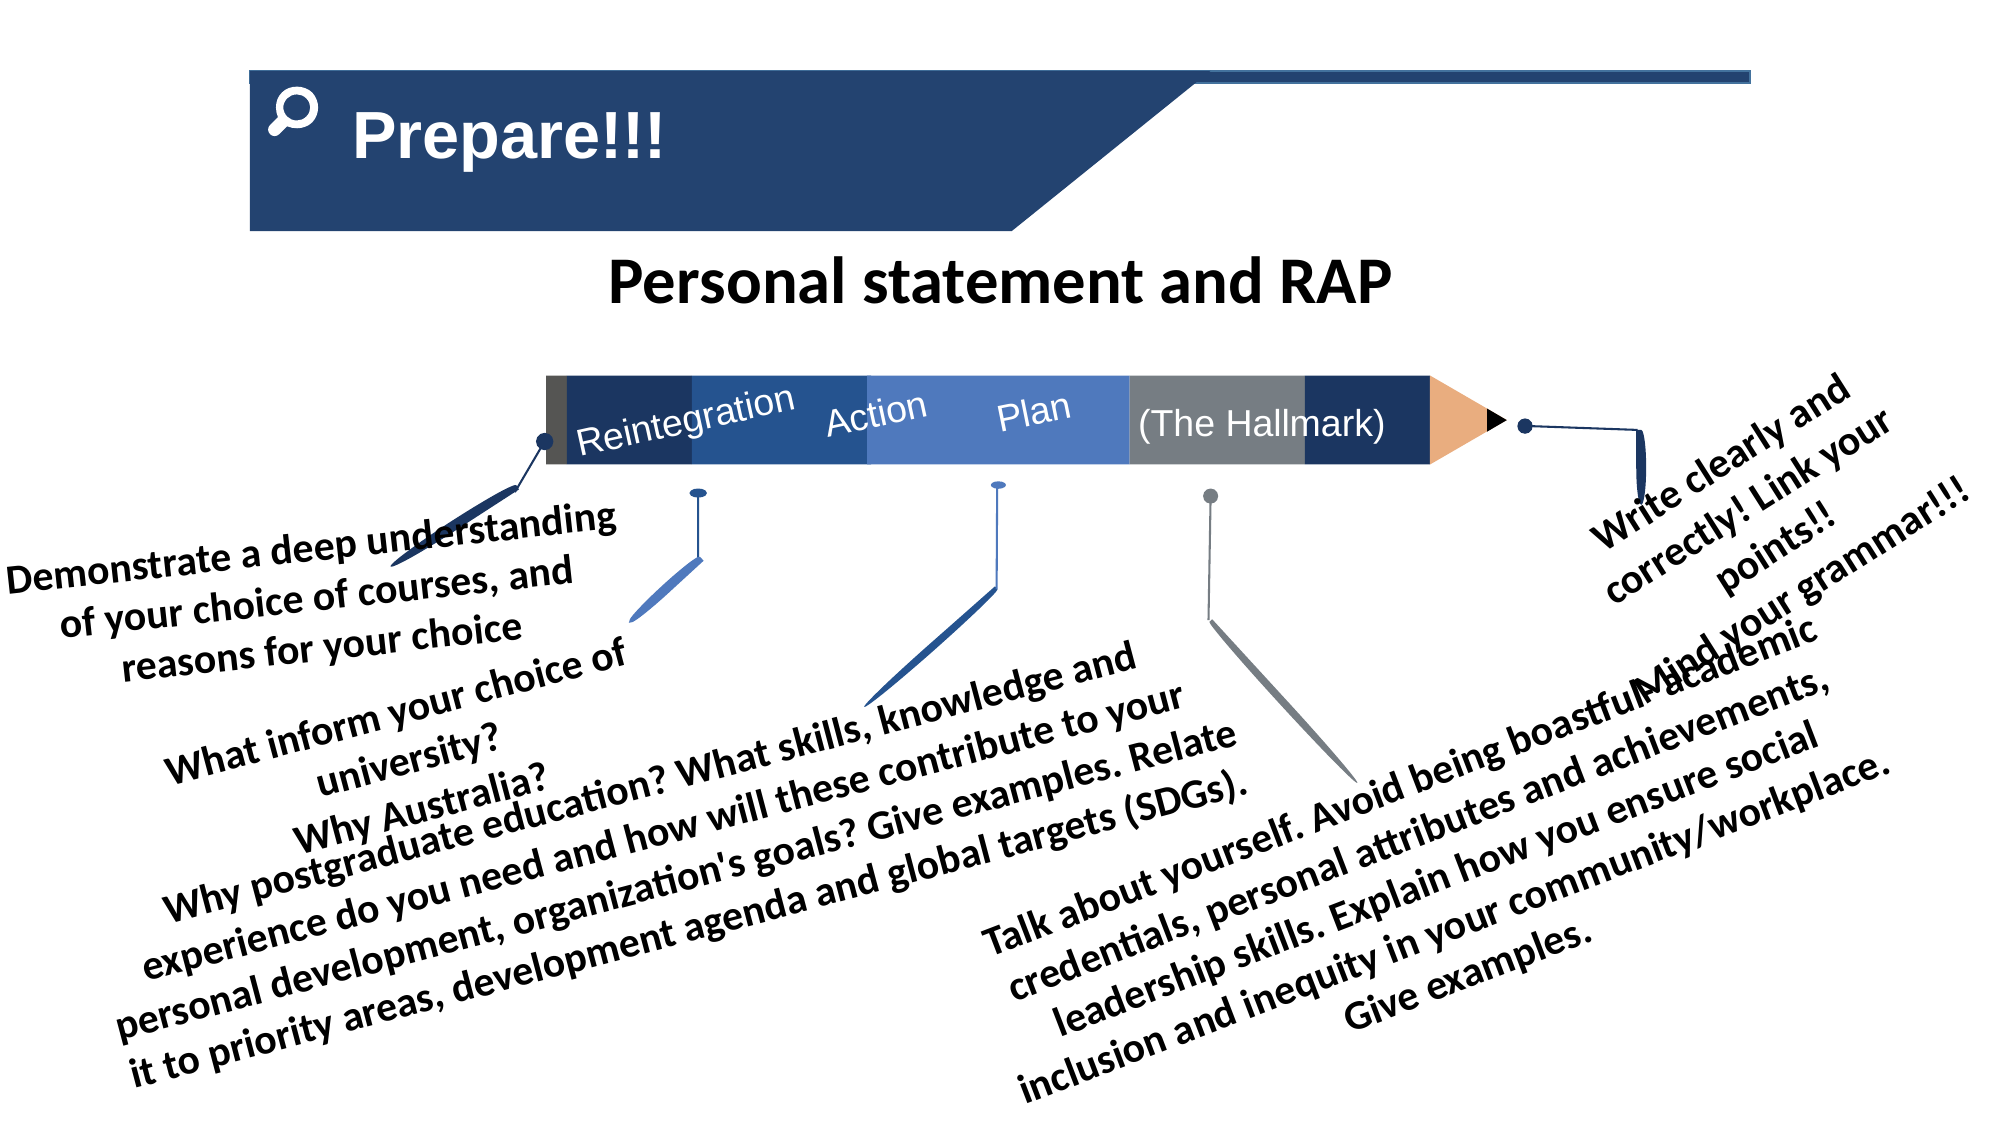

Prepare!!!

Personal statement and RAP
Plan

Action

Reintegration
(The Hallmark)

Write clearly and correctly! Link your points!!
Mind your grammar!!!

Demonstrate a deep understanding of your choice of courses, and reasons for your choice

What inform your choice of university?
Why Australia?
Why postgraduate education? What skills, knowledge and experience do you need and how will these contribute to your personal development, organization's goals? Give examples. Relate it to priority areas, development agenda and global targets (SDGs).
Talk about yourself. Avoid being boastful- academic credentials, personal attributes and achievements, leadership skills. Explain how you ensure social inclusion and inequity in your community/workplace. Give examples.